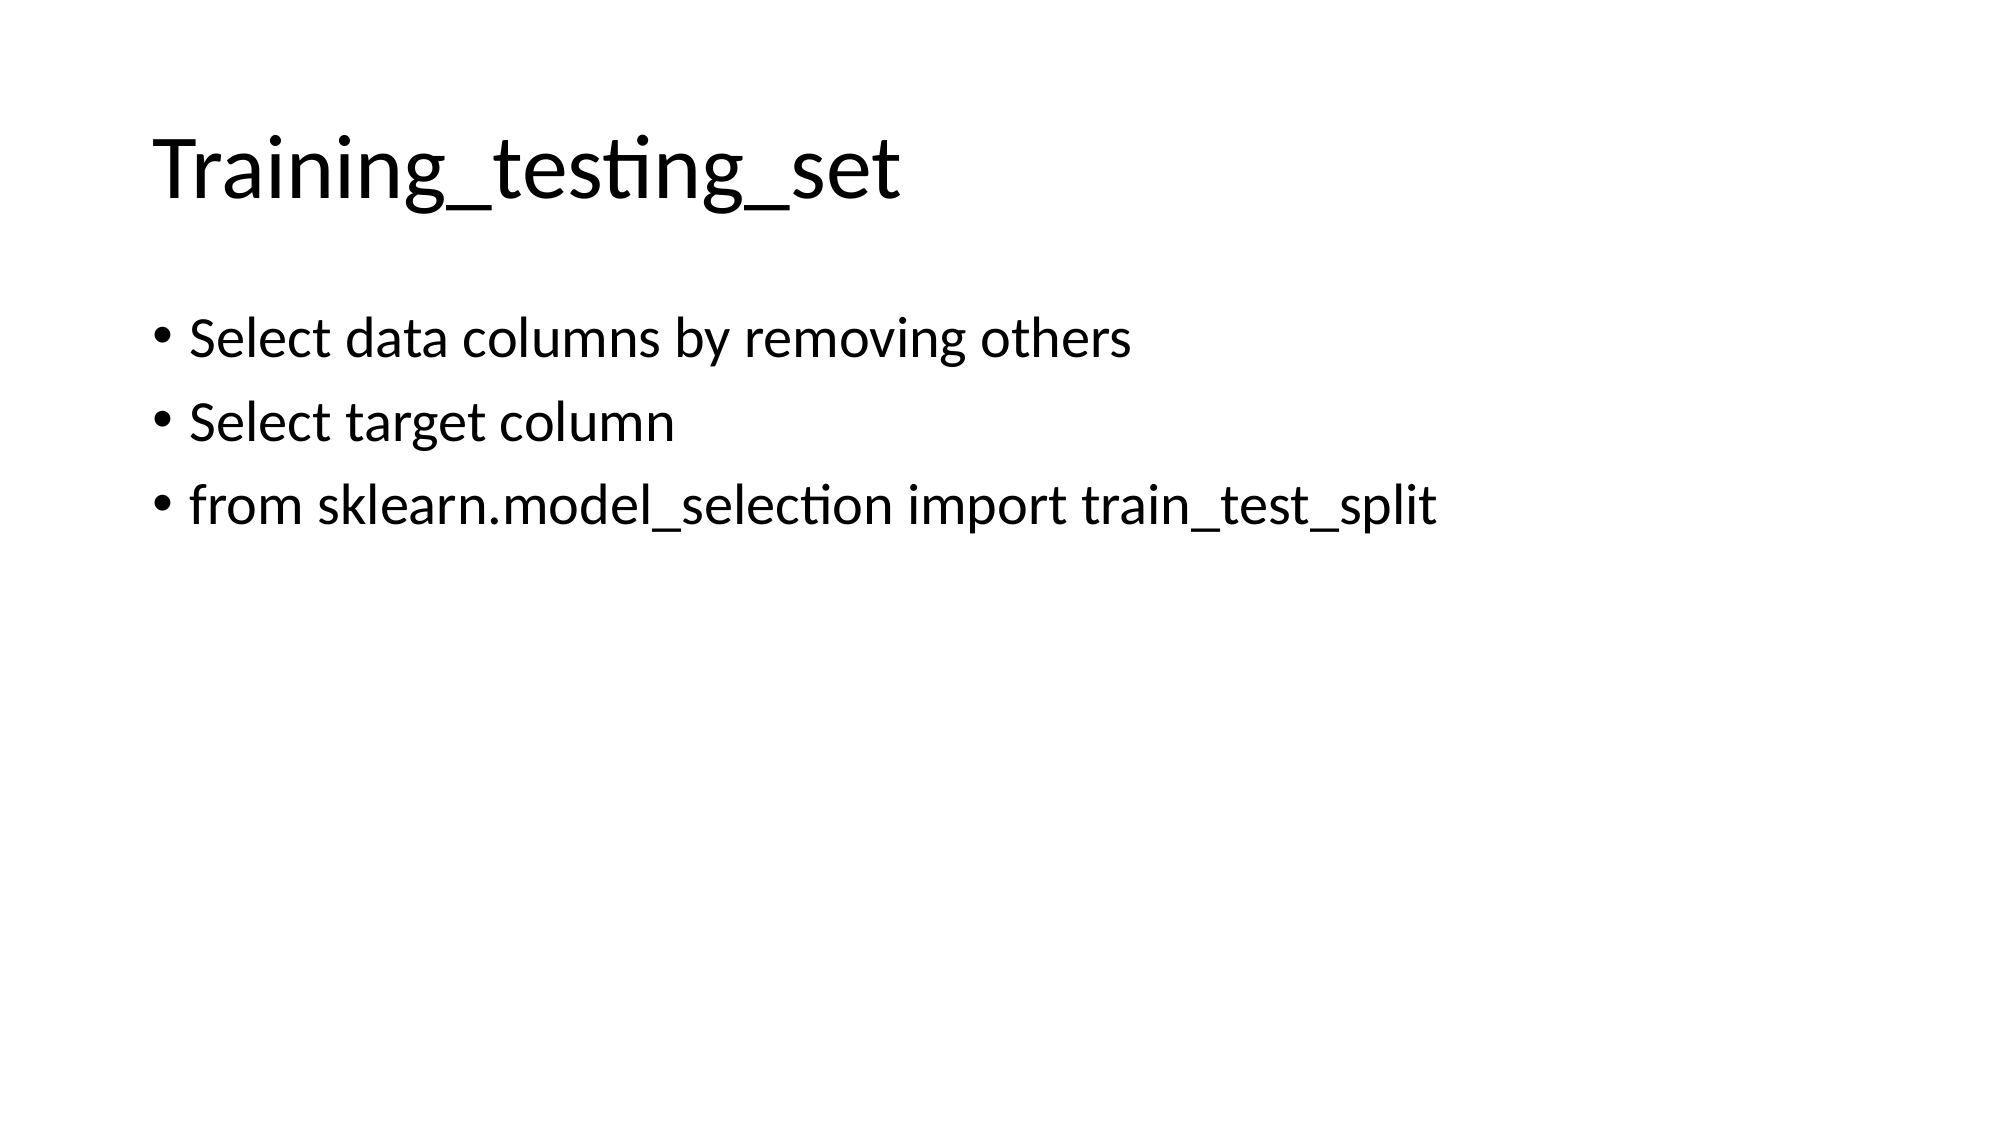

# Training_testing_set
Select data columns by removing others
Select target column
from sklearn.model_selection import train_test_split